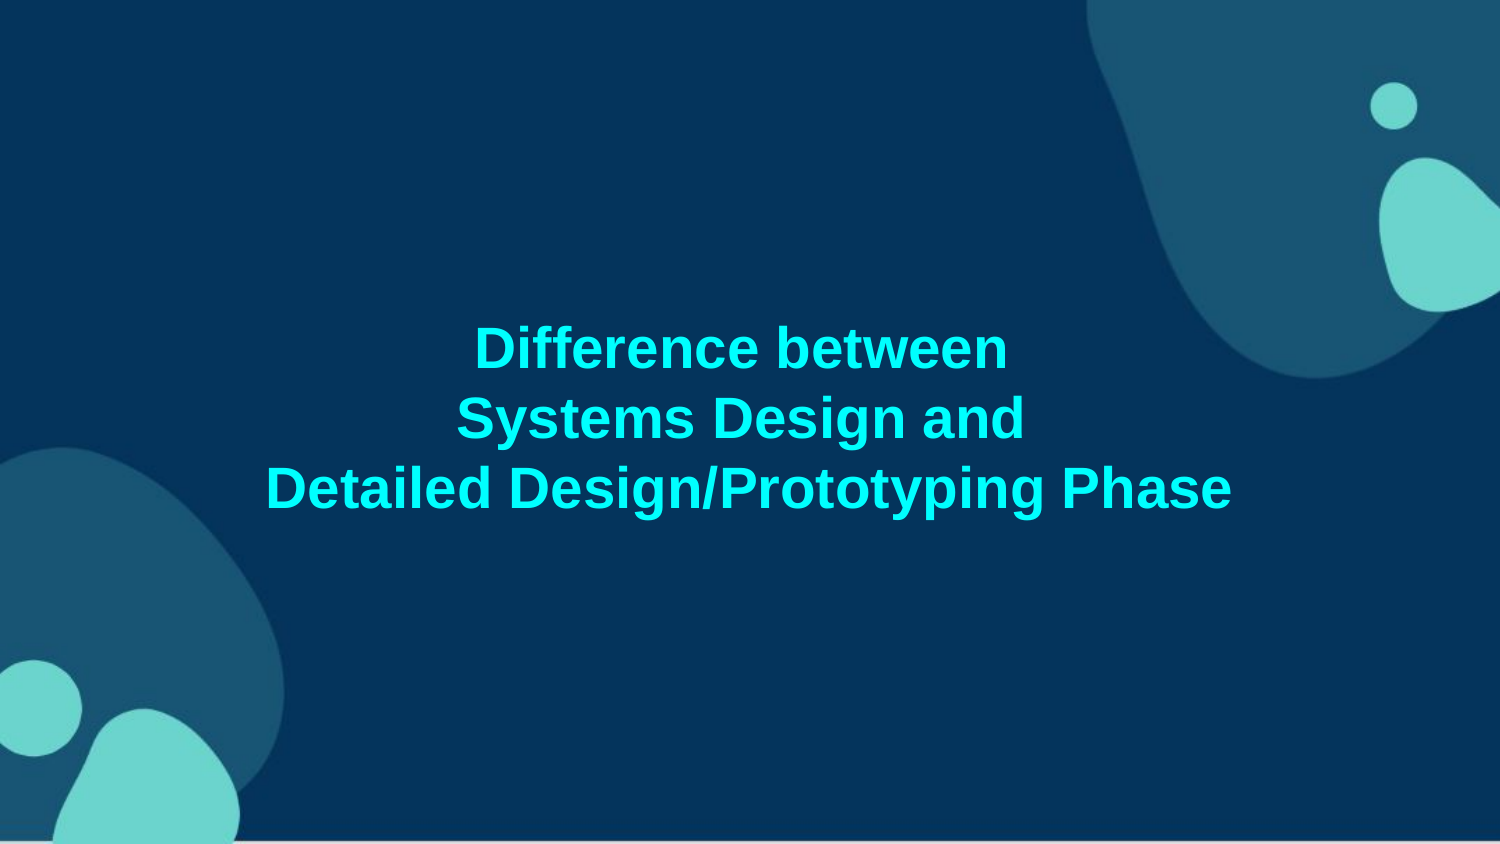

# Difference between
Systems Design and
Detailed Design/Prototyping Phase